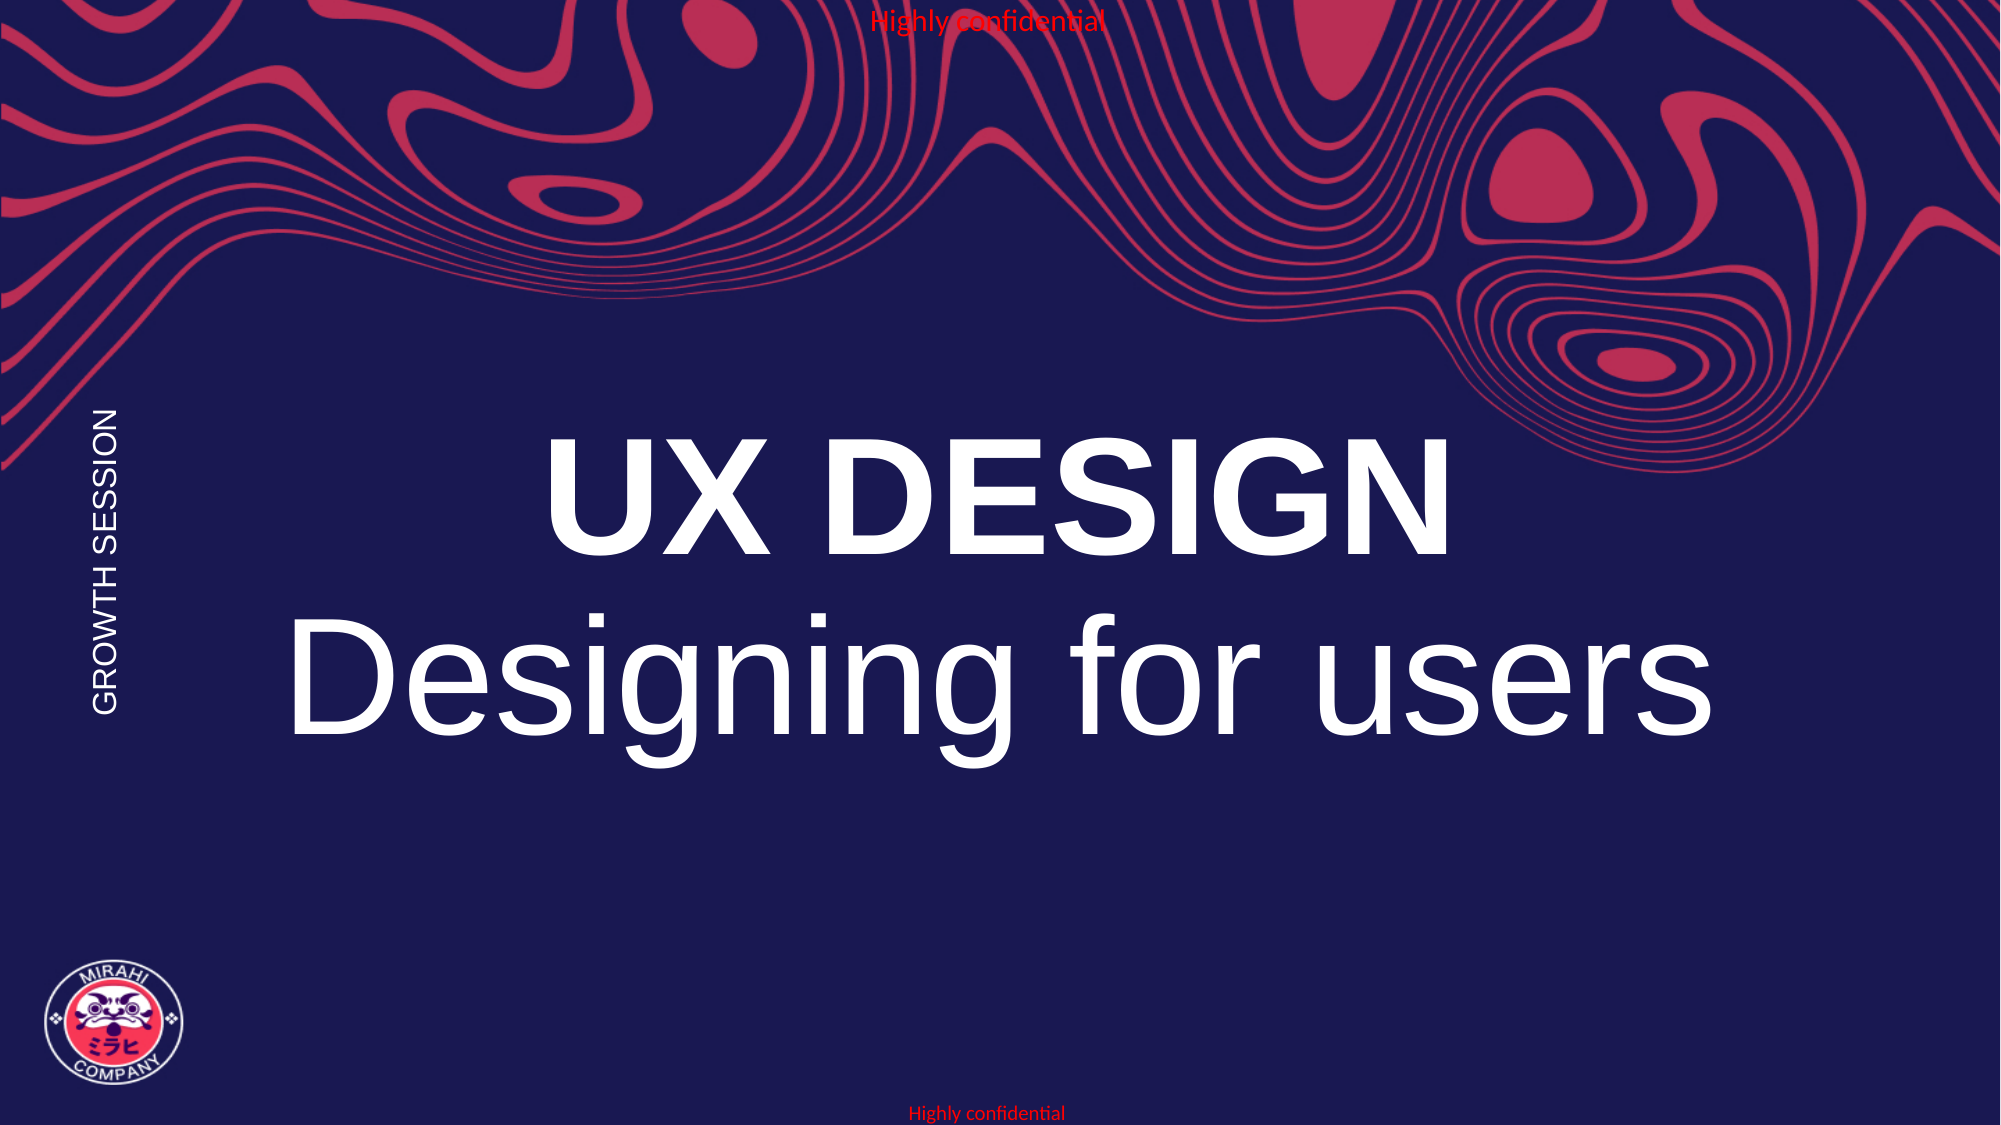

# UX DESIGN Designing for users
GROWTH SESSION